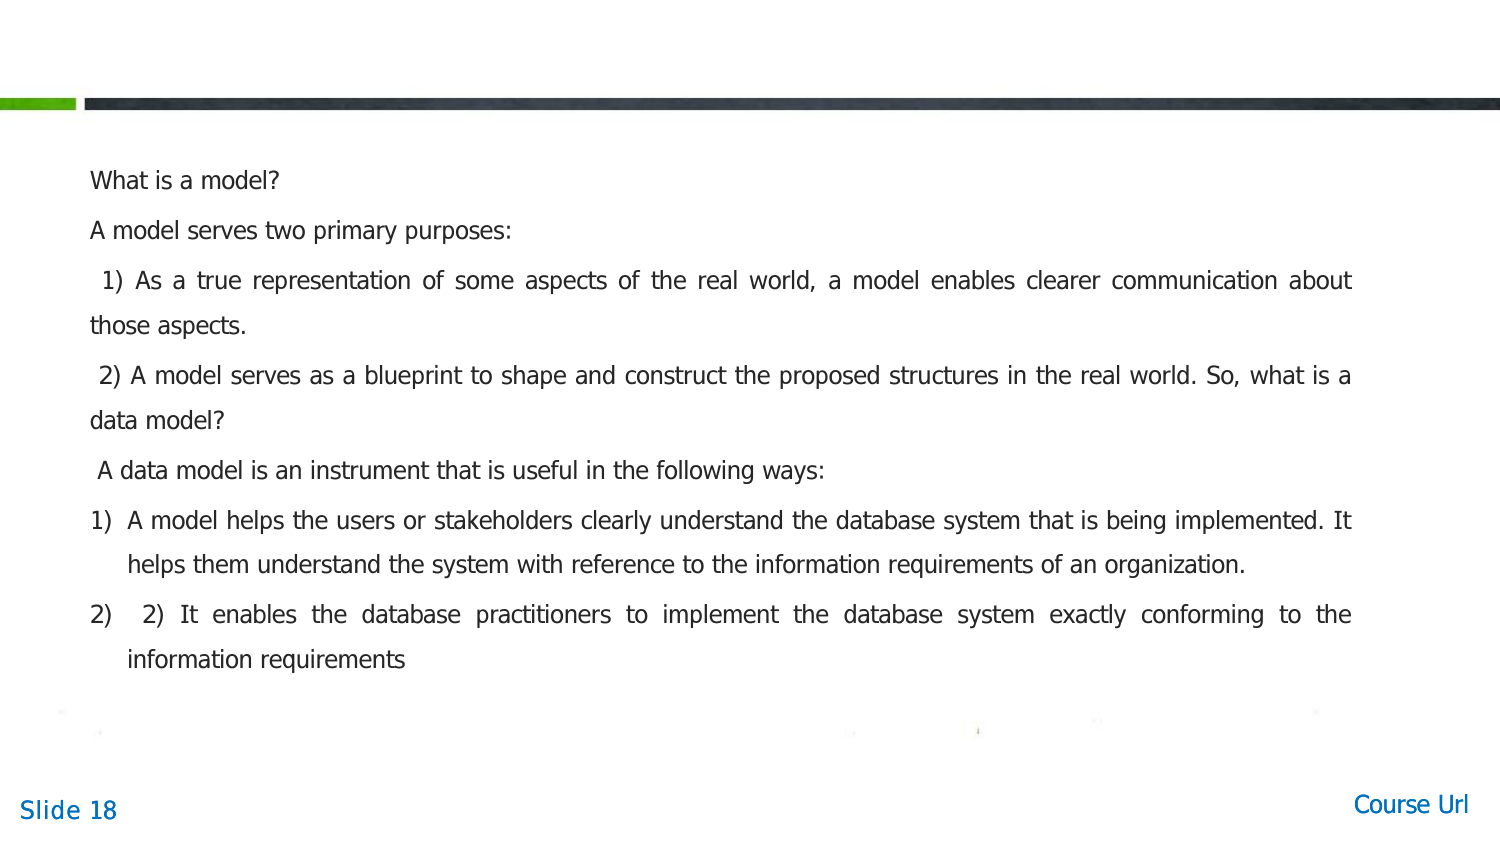

#

What is a model?
A model serves two primary purposes:
 1) As a true representation of some aspects of the real world, a model enables clearer communication about those aspects.
 2) A model serves as a blueprint to shape and construct the proposed structures in the real world. So, what is a data model?
 A data model is an instrument that is useful in the following ways:
A model helps the users or stakeholders clearly understand the database system that is being implemented. It helps them understand the system with reference to the information requirements of an organization.
 2) It enables the database practitioners to implement the database system exactly conforming to the information requirements